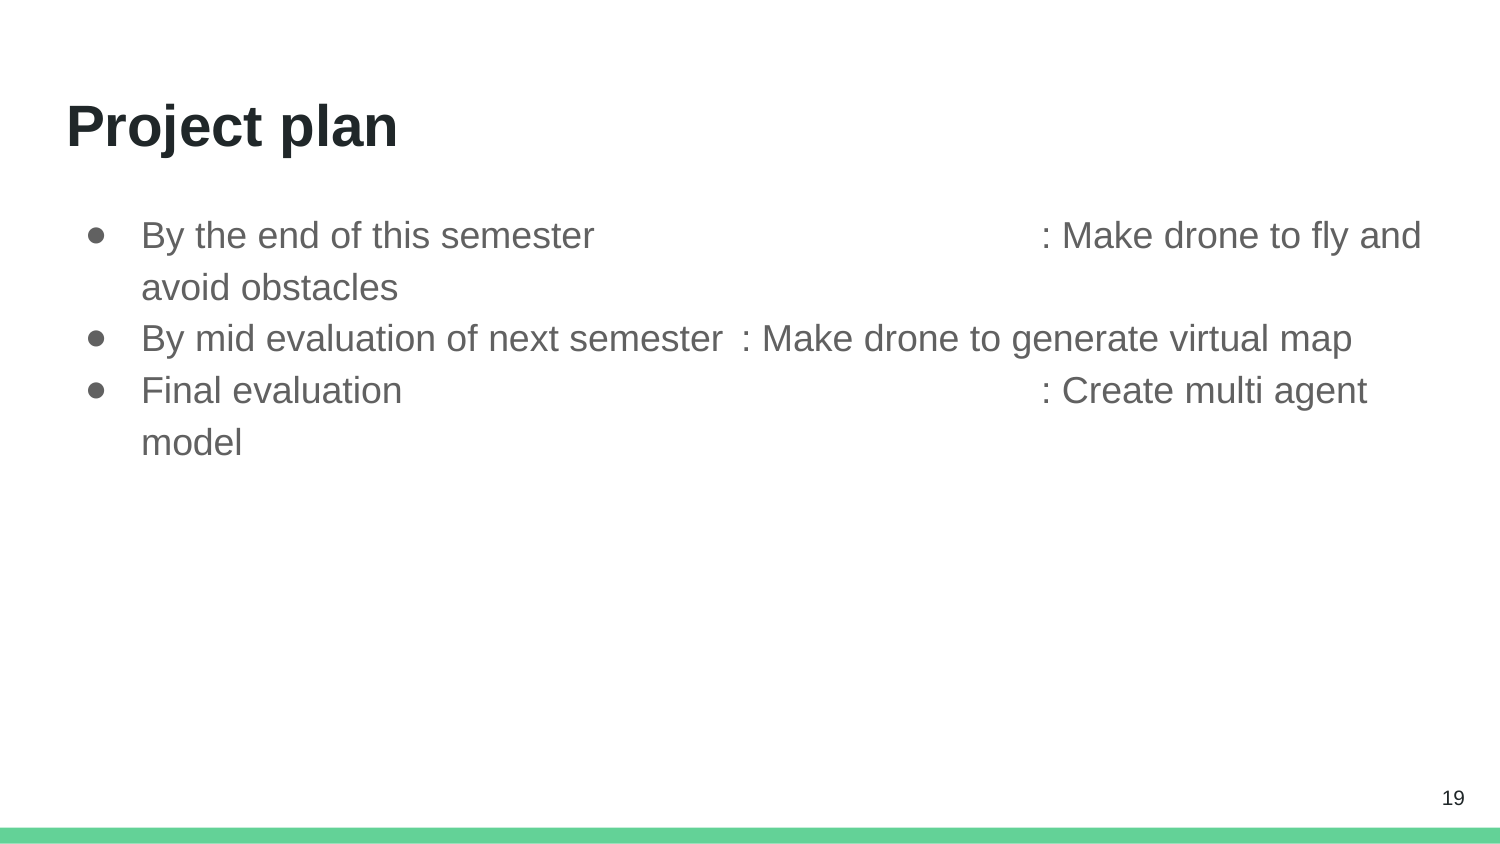

# Project plan
By the end of this semester			: Make drone to fly and avoid obstacles
By mid evaluation of next semester	: Make drone to generate virtual map
Final evaluation					: Create multi agent model
19